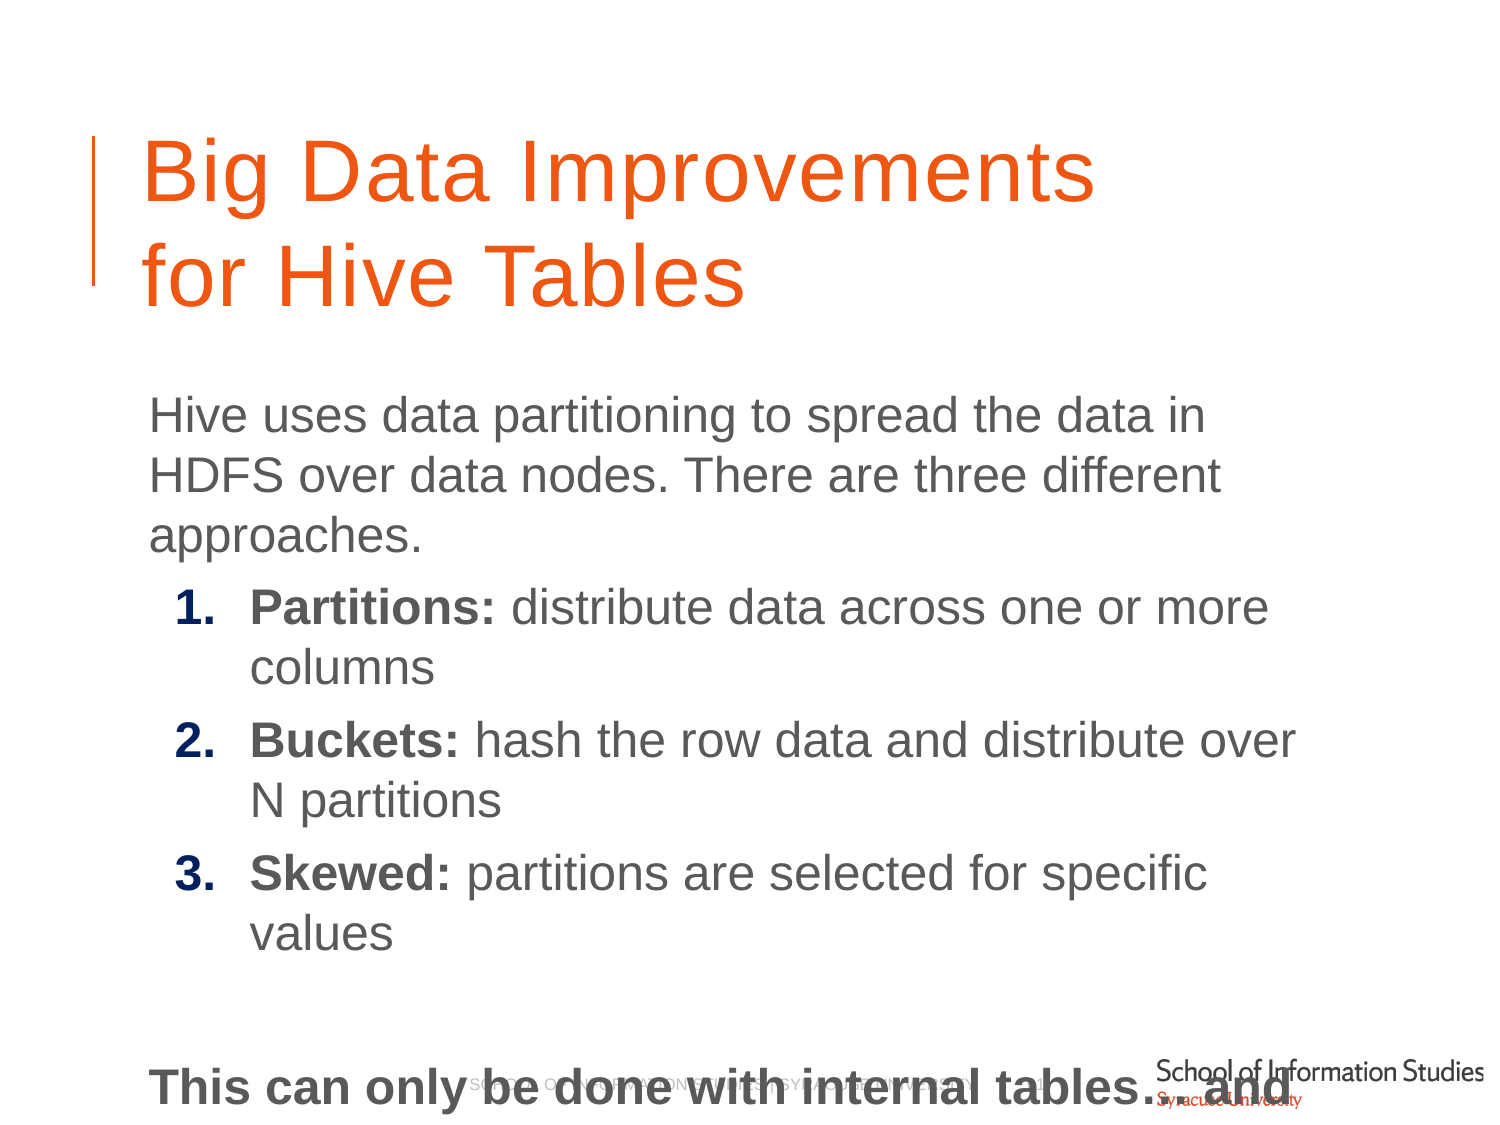

# Big Data Improvements for Hive Tables
Hive uses data partitioning to spread the data in HDFS over data nodes. There are three different approaches.
Partitions: distribute data across one or more columns
Buckets: hash the row data and distribute over N partitions
Skewed: partitions are selected for specific values

This can only be done with internal tables… and is their key advantage over external tables.
School of Information Studies | Syracuse University
61